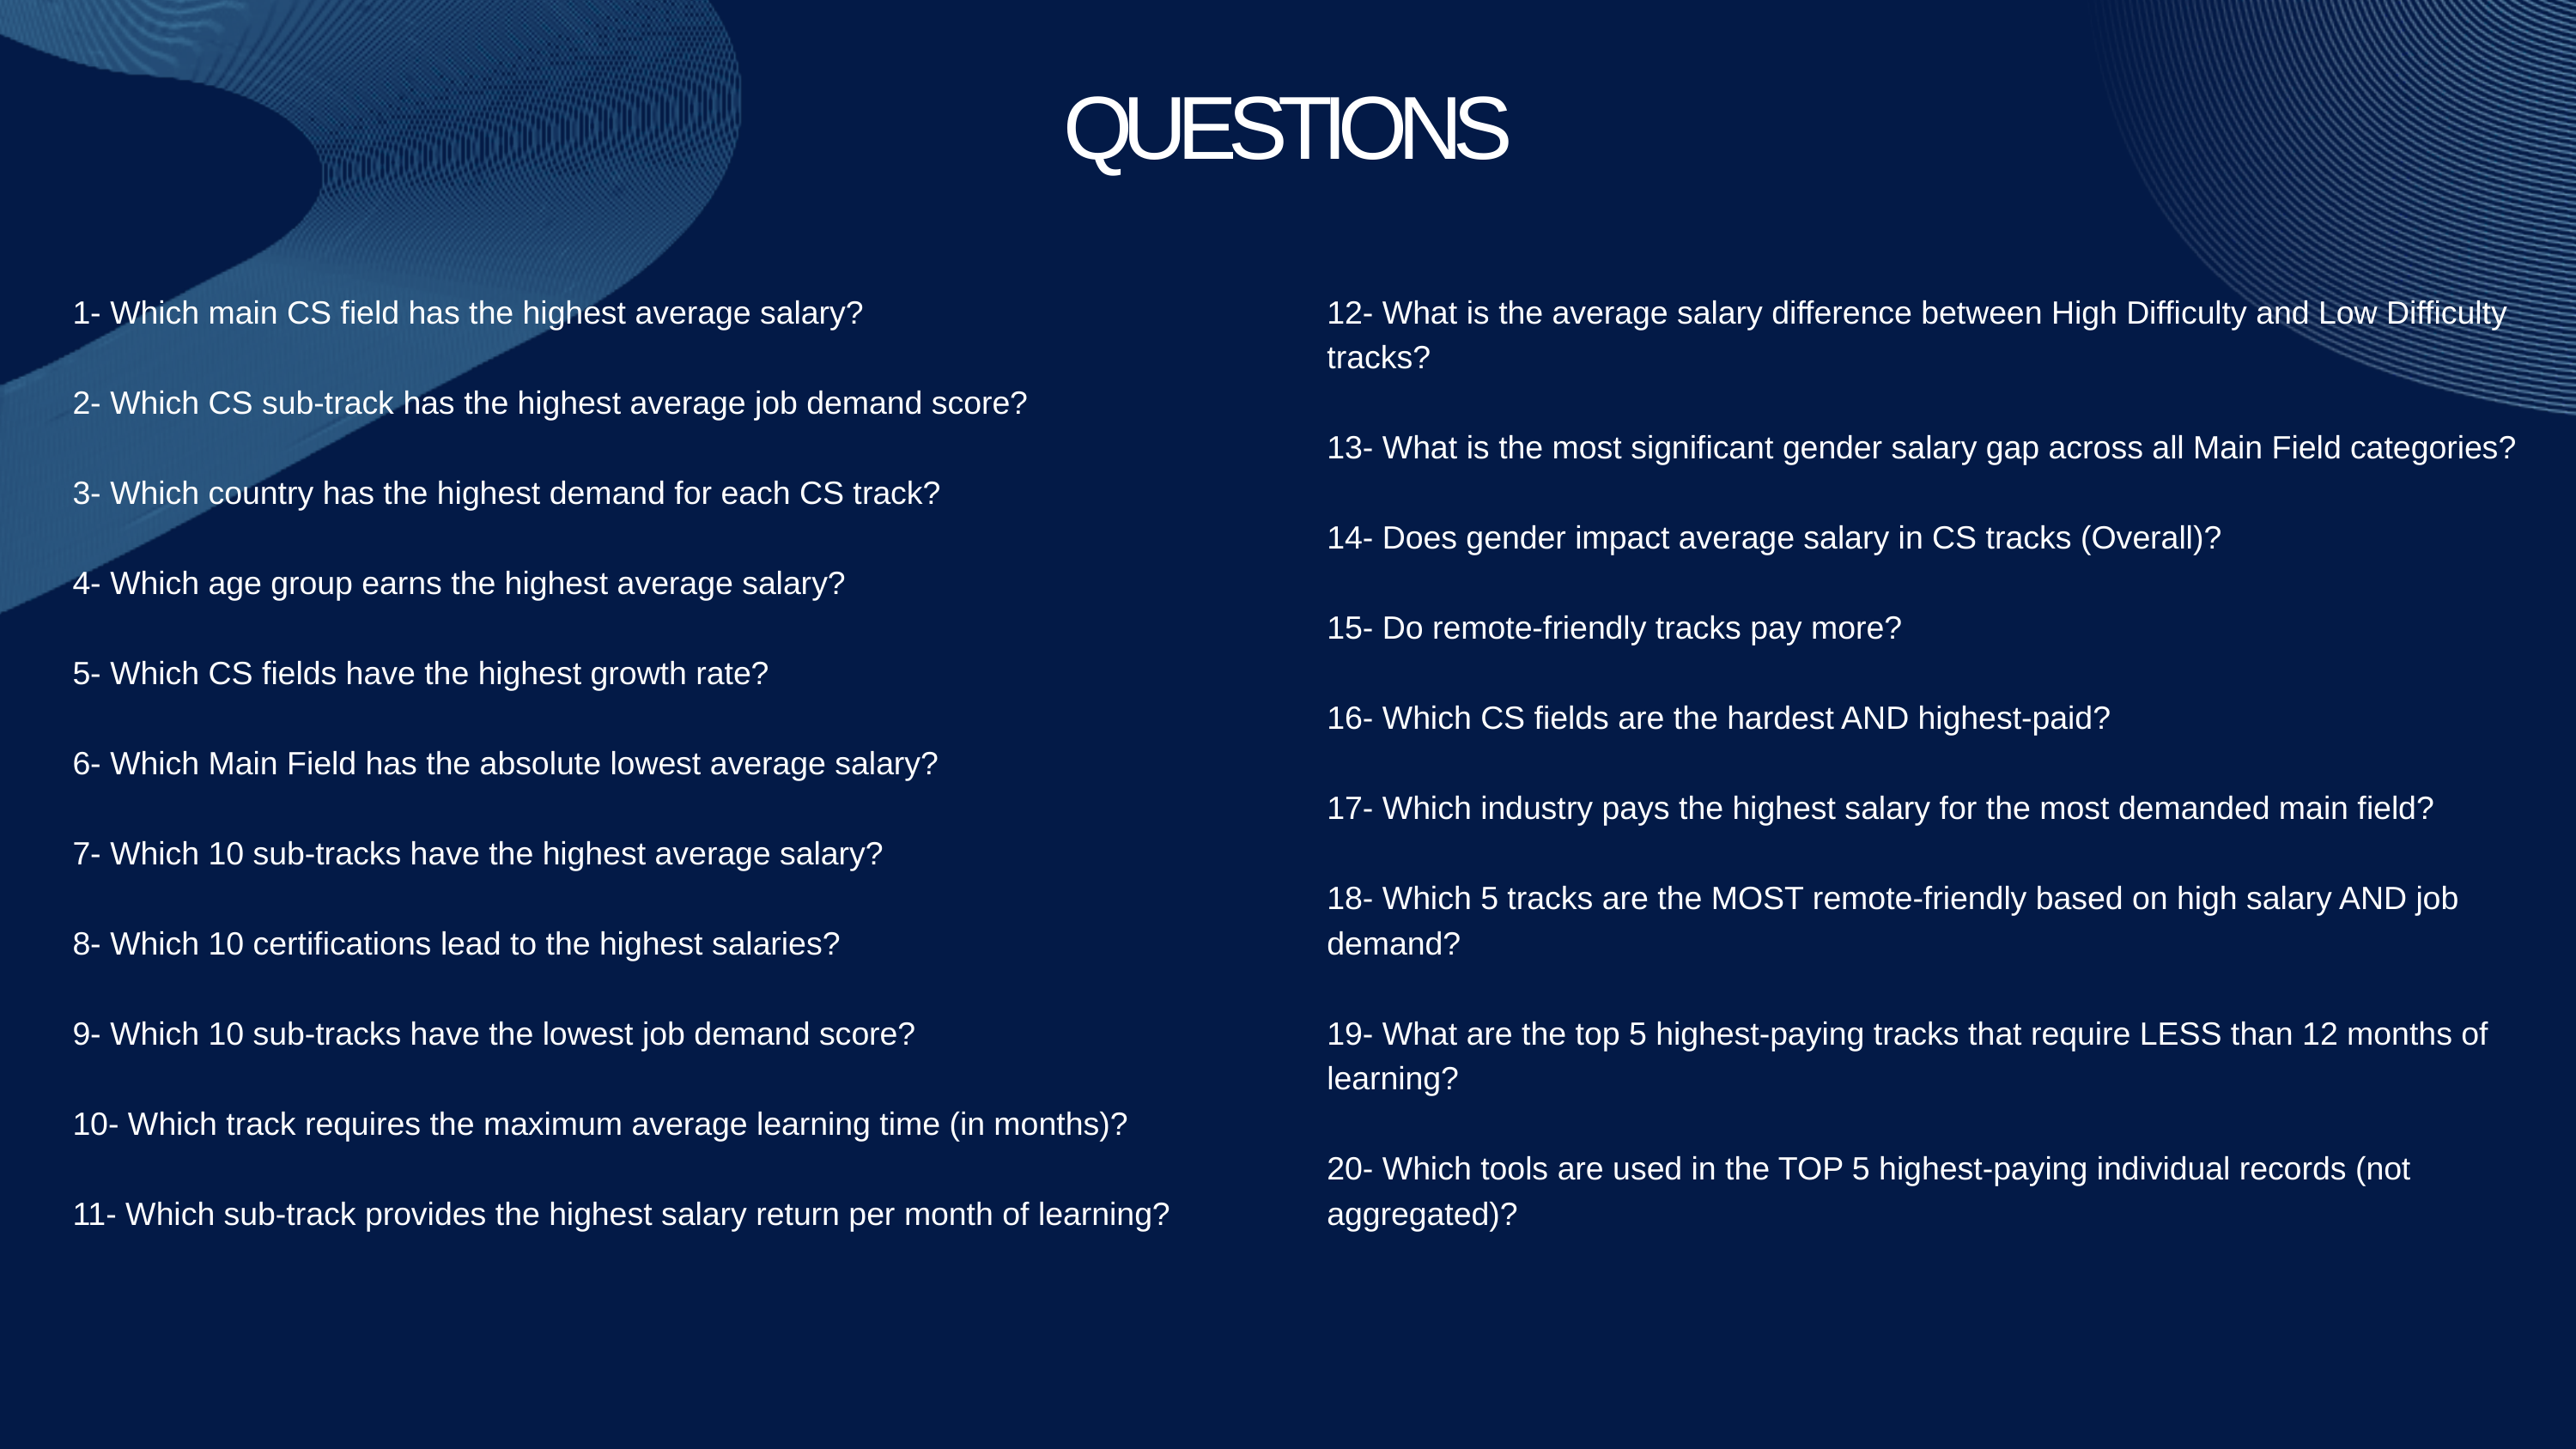

QUESTIONS
1- Which main CS field has the highest average salary?

2- Which CS sub-track has the highest average job demand score?

3- Which country has the highest demand for each CS track?

4- Which age group earns the highest average salary?

5- Which CS fields have the highest growth rate?

6- Which Main Field has the absolute lowest average salary?

7- Which 10 sub-tracks have the highest average salary?

8- Which 10 certifications lead to the highest salaries?

9- Which 10 sub-tracks have the lowest job demand score?

10- Which track requires the maximum average learning time (in months)?

11- Which sub-track provides the highest salary return per month of learning?
12- What is the average salary difference between High Difficulty and Low Difficulty tracks?

13- What is the most significant gender salary gap across all Main Field categories?

14- Does gender impact average salary in CS tracks (Overall)?

15- Do remote-friendly tracks pay more?

16- Which CS fields are the hardest AND highest-paid?

17- Which industry pays the highest salary for the most demanded main field?

18- Which 5 tracks are the MOST remote-friendly based on high salary AND job demand?

19- What are the top 5 highest-paying tracks that require LESS than 12 months of learning?

20- Which tools are used in the TOP 5 highest-paying individual records (not aggregated)?